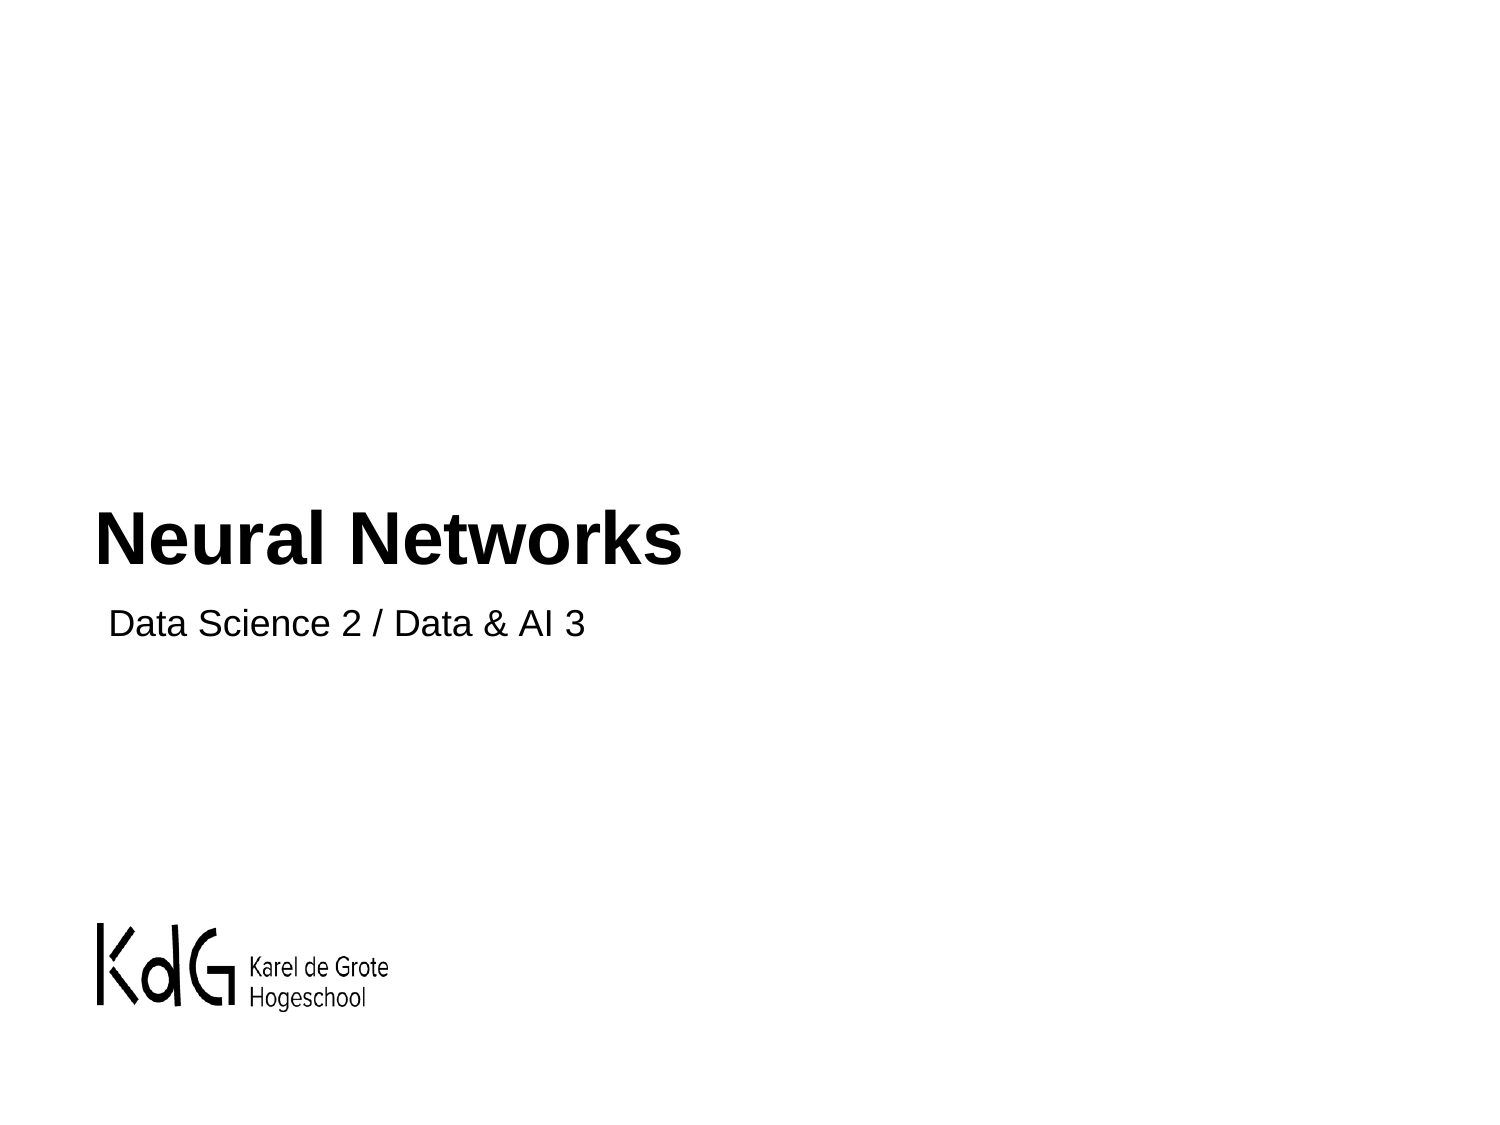

# Neural Networks
Data Science 2 / Data & AI 3